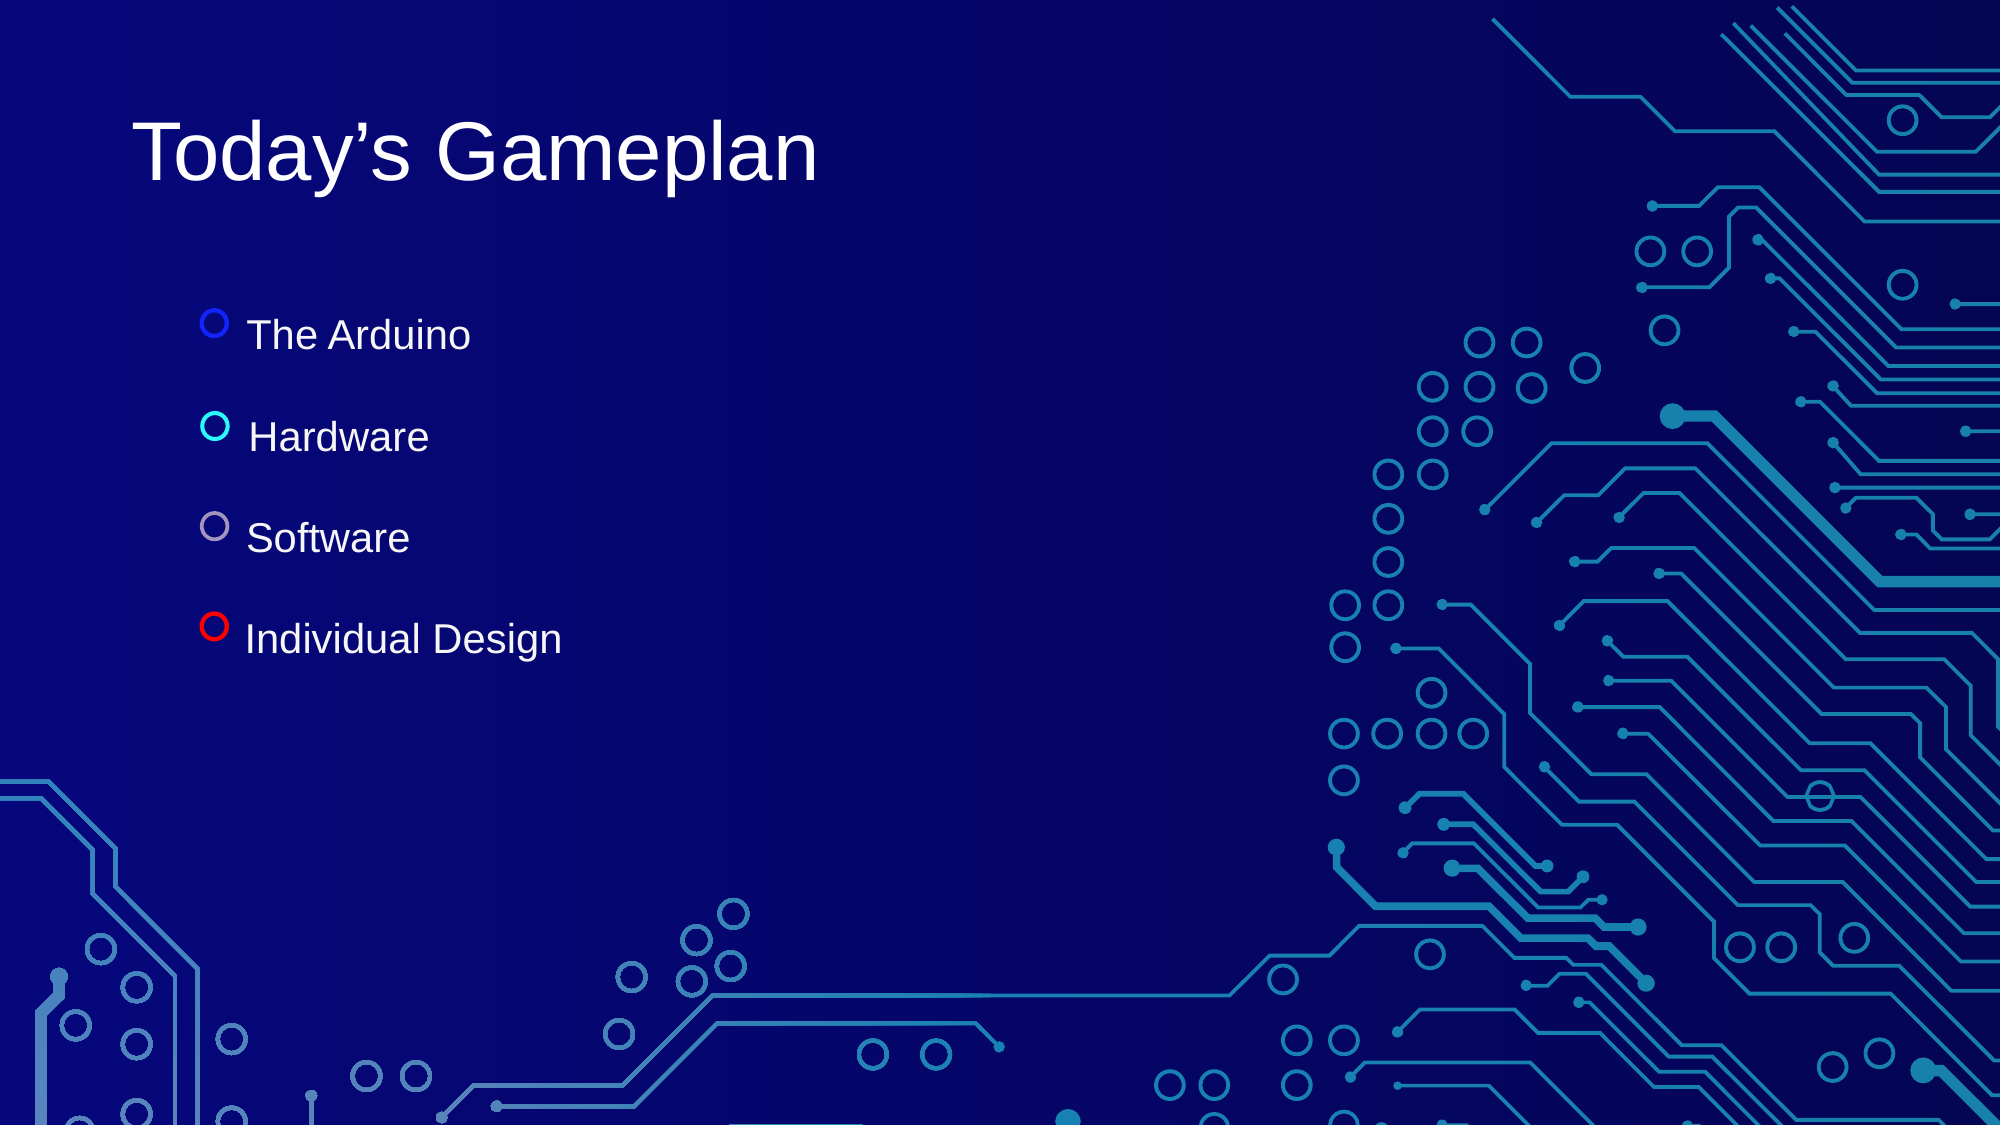

Today’s Gameplan
The Arduino

Hardware

Software

Individual Design